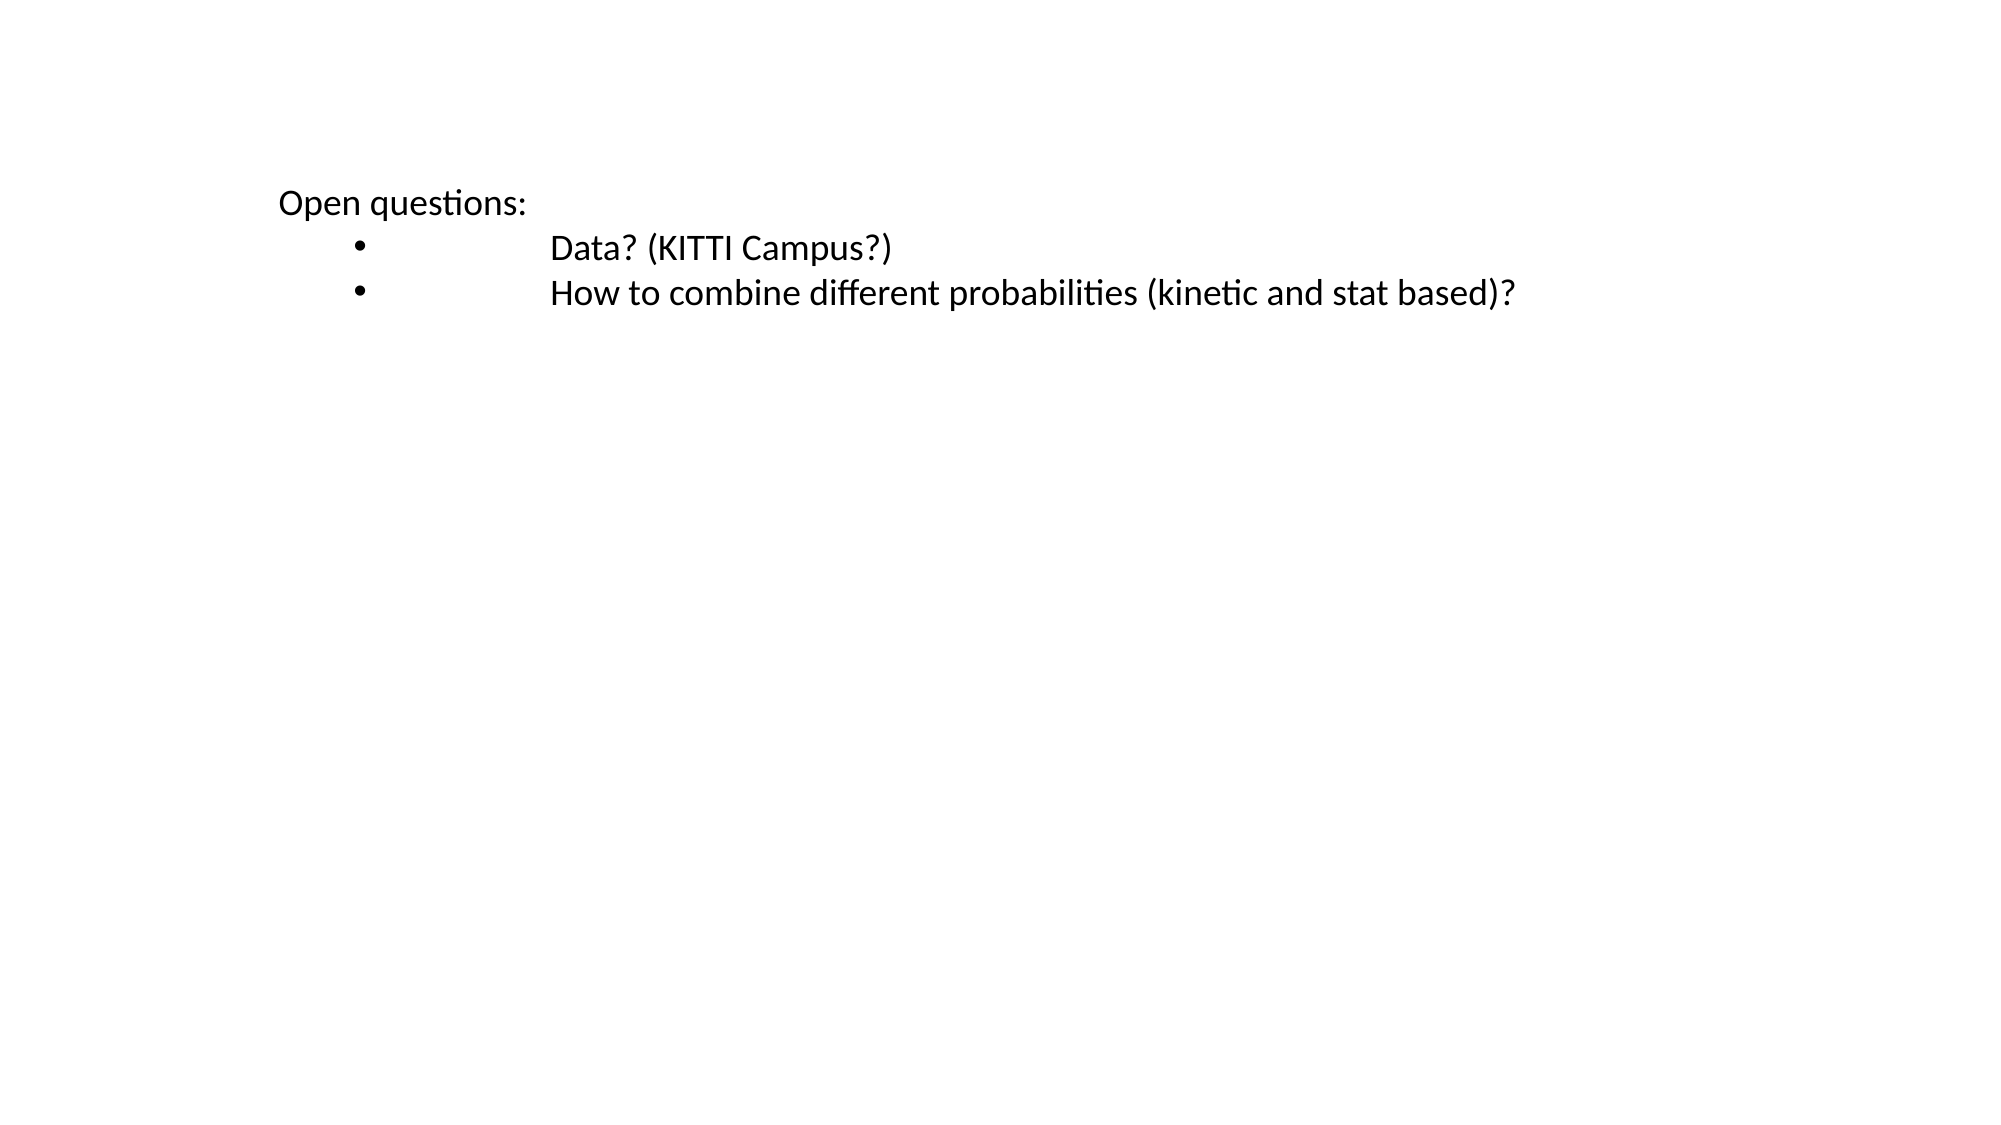

Open questions:
	Data? (KITTI Campus?)
	How to combine different probabilities (kinetic and stat based)?